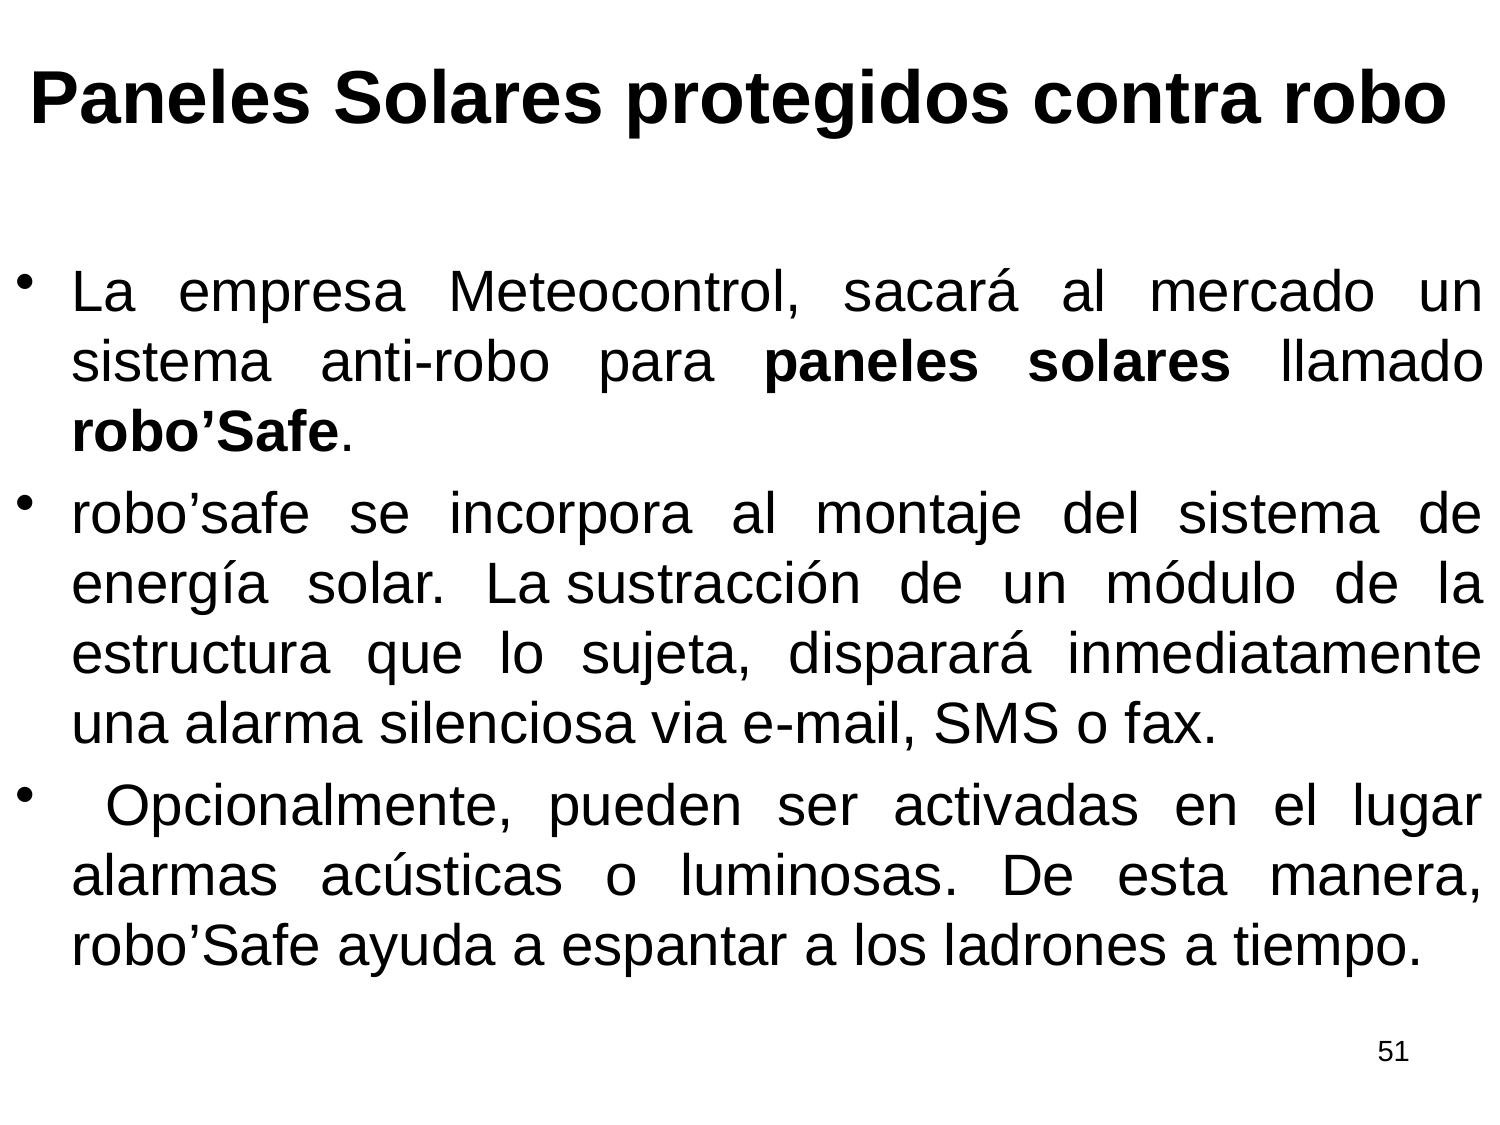

# Paneles Solares protegidos contra robo
La empresa Meteocontrol, sacará al mercado un sistema anti-robo para paneles solares llamado robo’Safe.
robo’safe se incorpora al montaje del sistema de energía solar. La sustracción de un módulo de la estructura que lo sujeta, disparará inmediatamente una alarma silenciosa via e-mail, SMS o fax.
 Opcionalmente, pueden ser activadas en el lugar alarmas acústicas o luminosas. De esta manera, robo’Safe ayuda a espantar a los ladrones a tiempo.
51